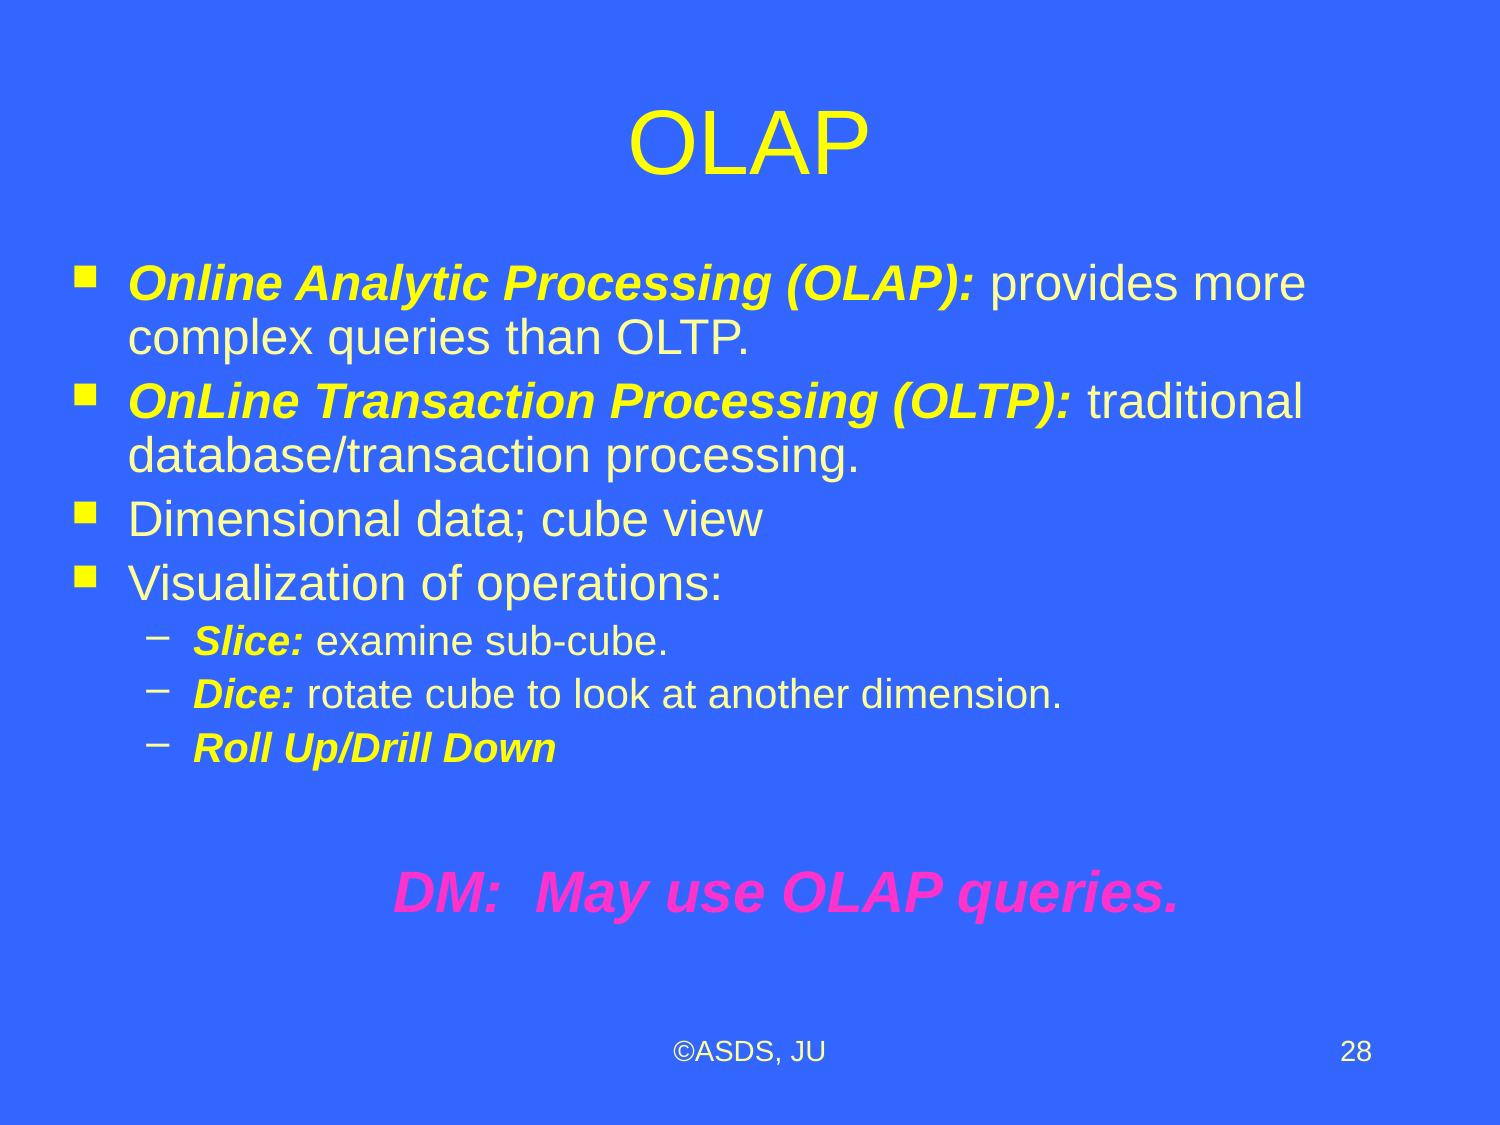

# OLAP
Online Analytic Processing (OLAP): provides more complex queries than OLTP.
OnLine Transaction Processing (OLTP): traditional database/transaction processing.
Dimensional data; cube view
Visualization of operations:
Slice: examine sub-cube.
Dice: rotate cube to look at another dimension.
Roll Up/Drill Down

DM:  May use OLAP queries.
©ASDS, JU
28